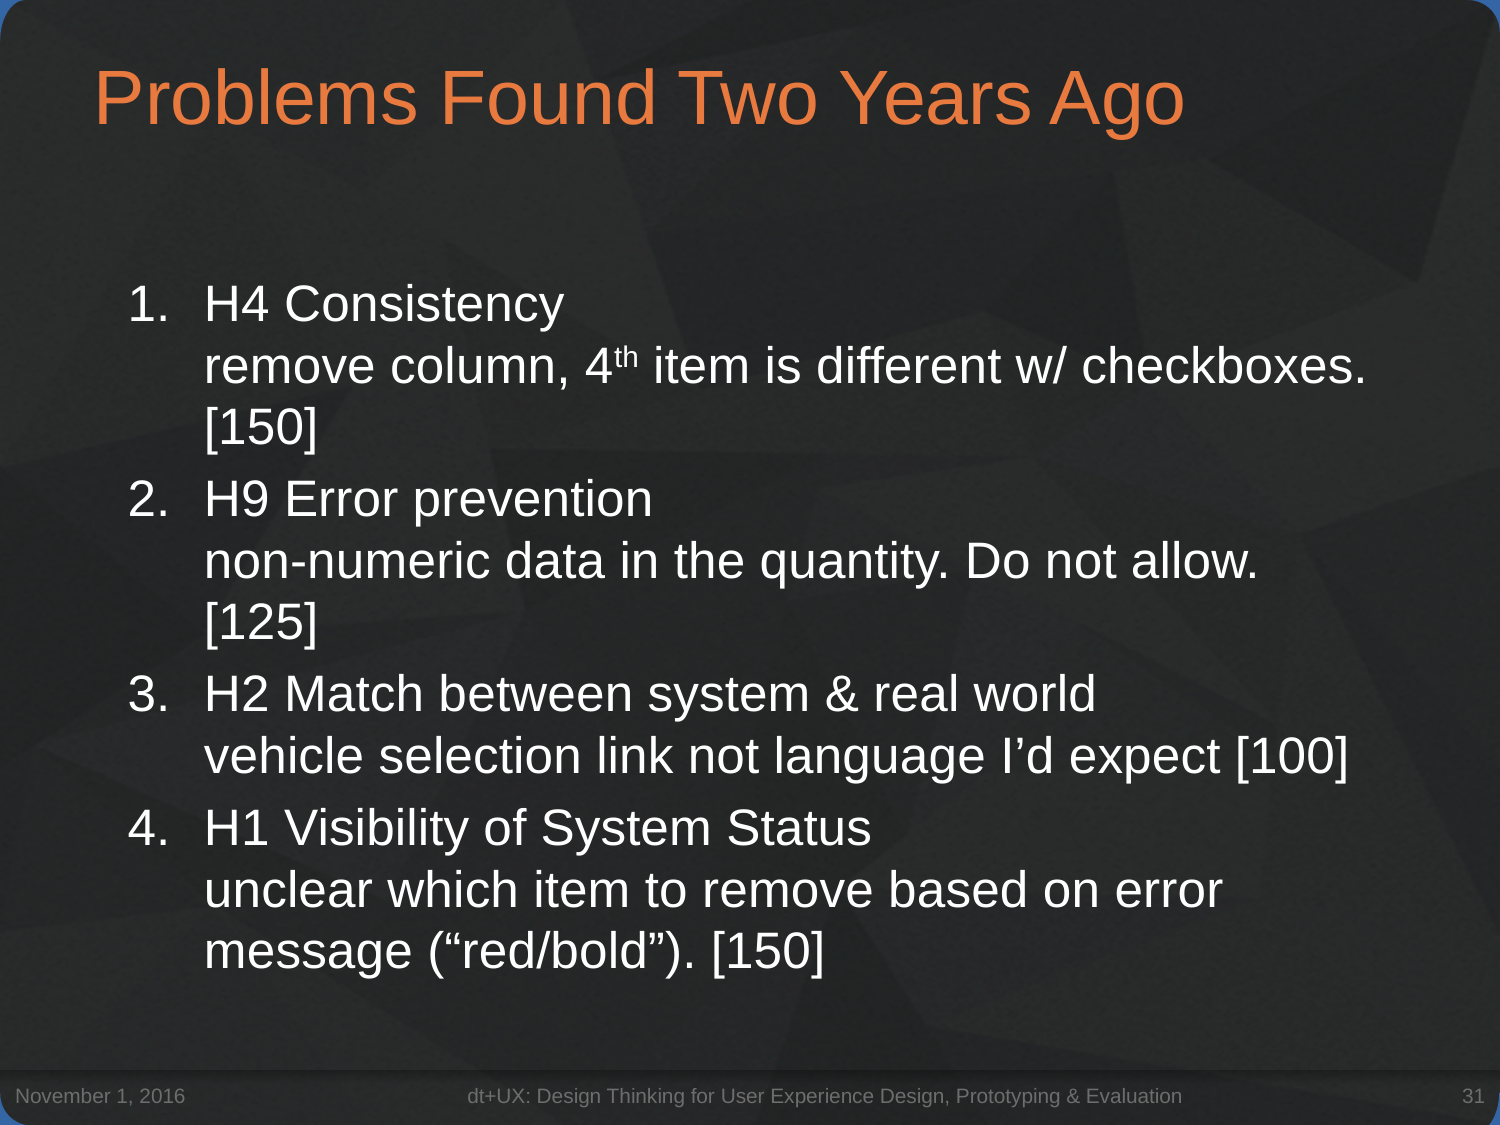

# Problems Found Two Years Ago
H4 Consistency
remove column, 4th item is different w/ checkboxes. [150]
H9 Error prevention
non-numeric data in the quantity. Do not allow. [125]
H2 Match between system & real world
vehicle selection link not language I’d expect [100]
H1 Visibility of System Status
unclear which item to remove based on error message (“red/bold”). [150]

November 1, 2016
dt+UX: Design Thinking for User Experience Design, Prototyping & Evaluation
31